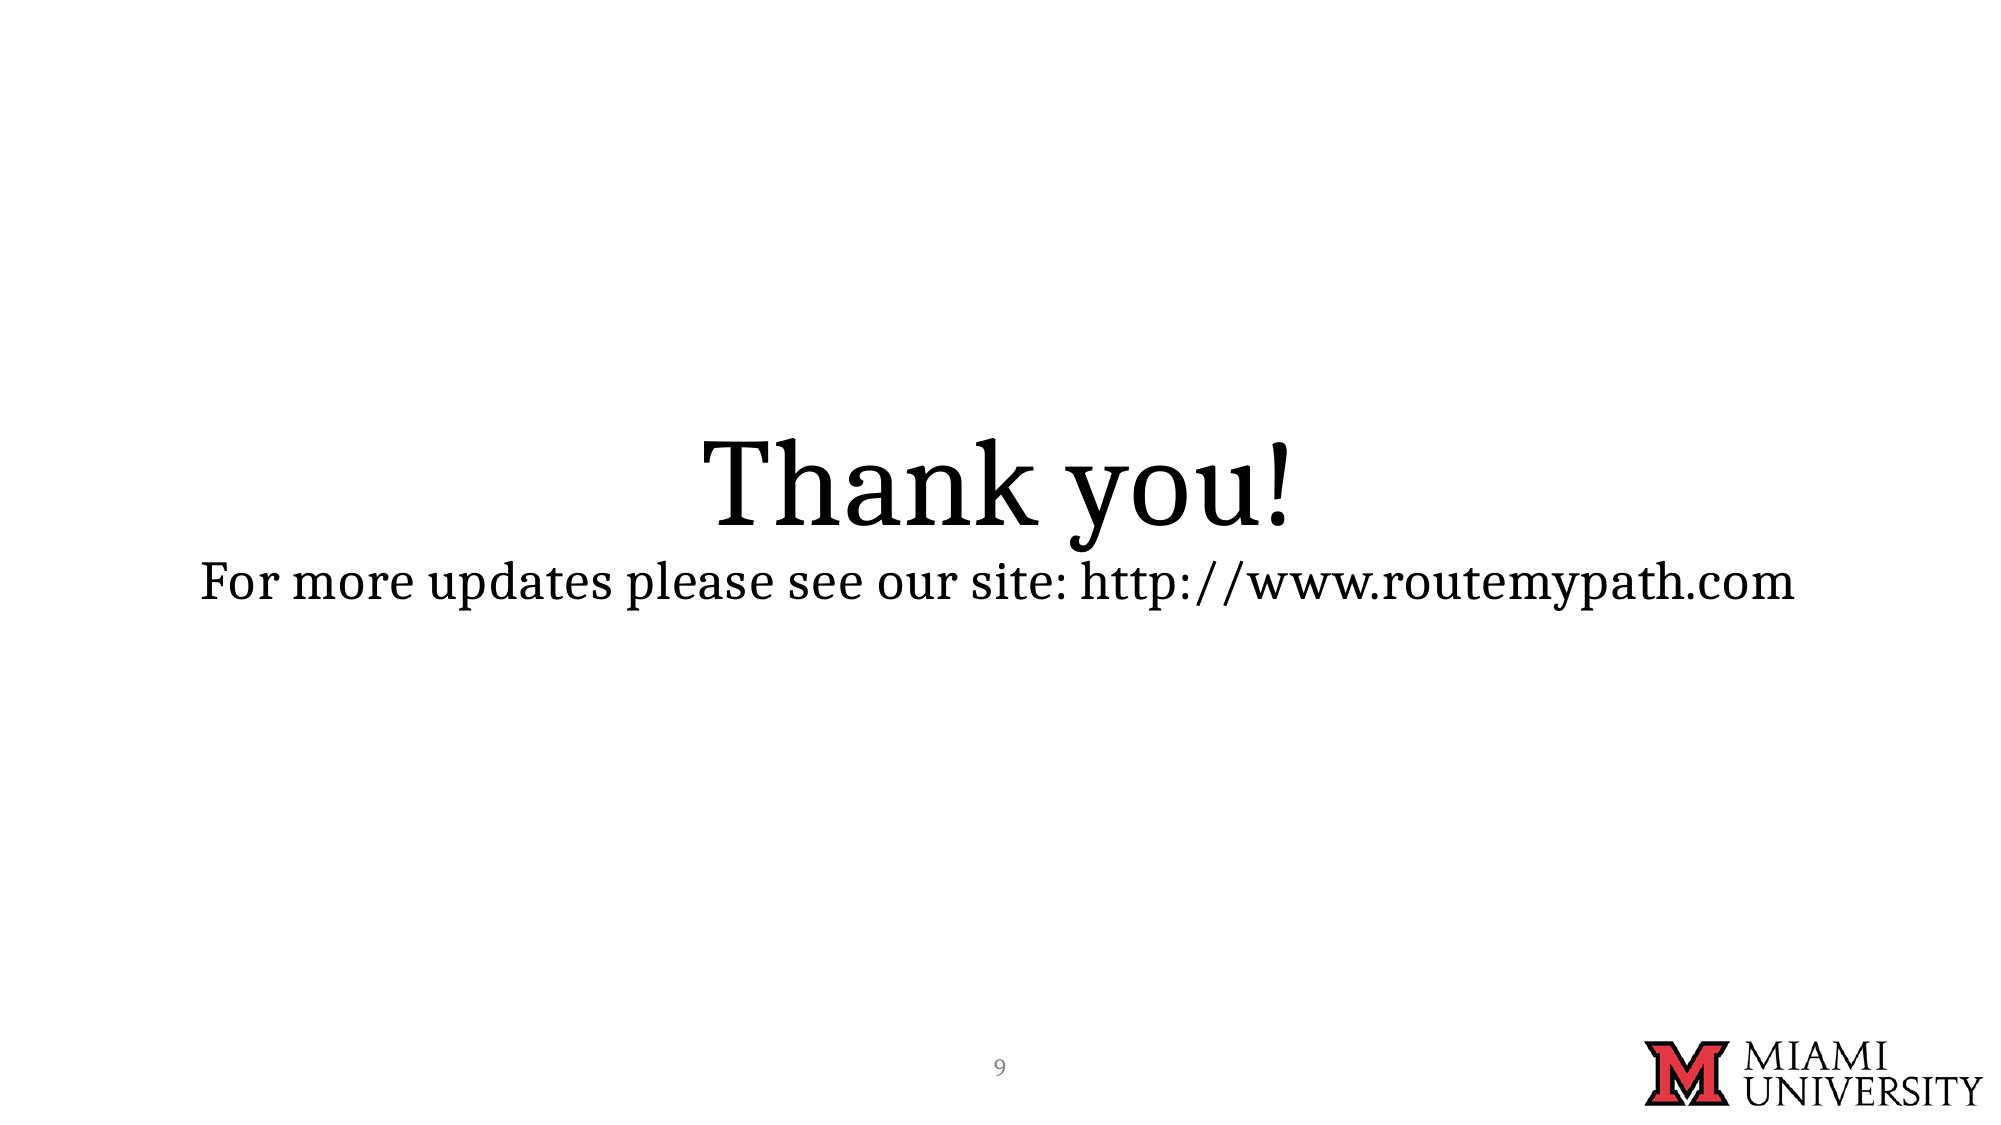

# Thank you!
For more updates please see our site: http://www.routemypath.com
9